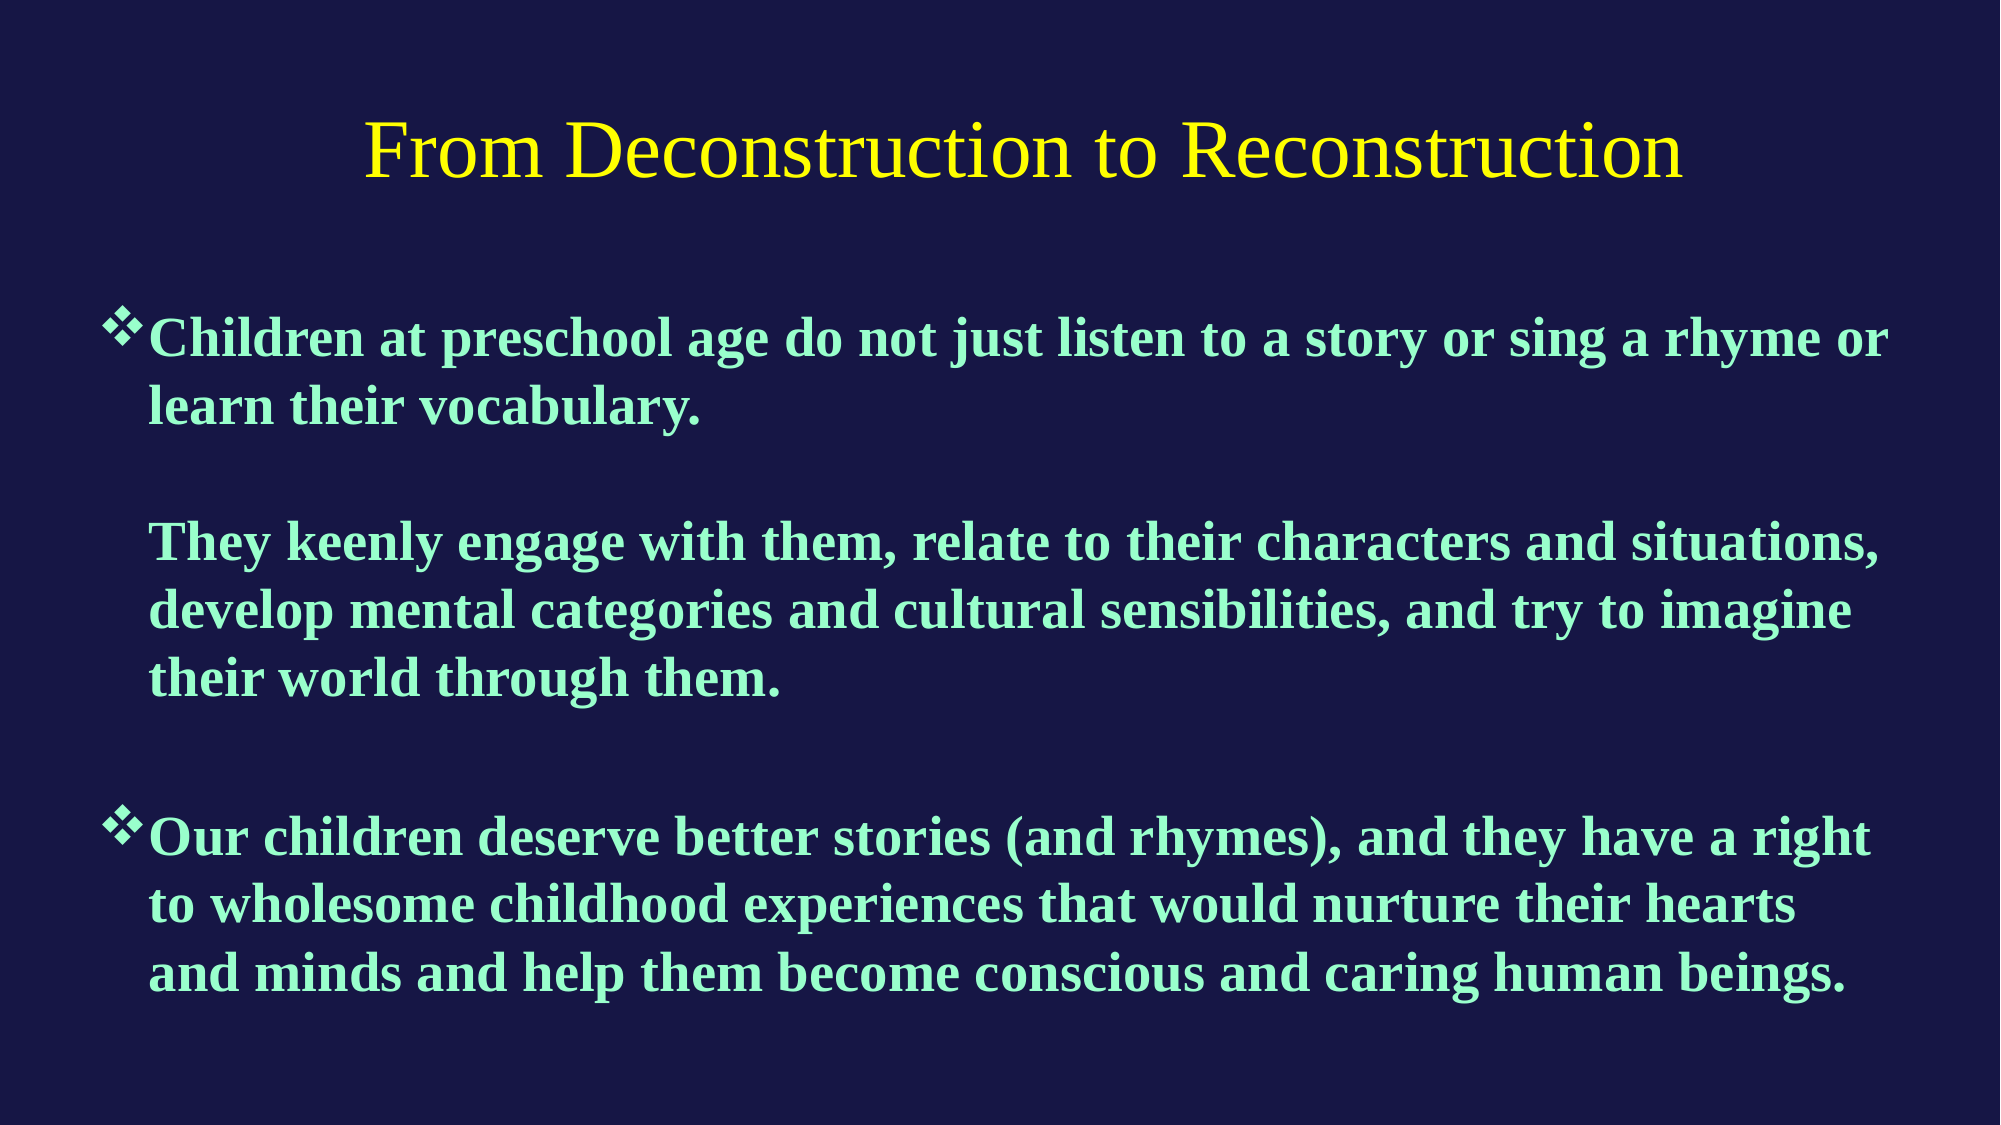

# From Deconstruction to Reconstruction

Children at preschool age do not just listen to a story or sing a rhyme or learn their vocabulary.
They keenly engage with them, relate to their characters and situations, develop mental categories and cultural sensibilities, and try to imagine their world through them.

Our children deserve better stories (and rhymes), and they have a right to wholesome childhood experiences that would nurture their hearts and minds and help them become conscious and caring human beings.